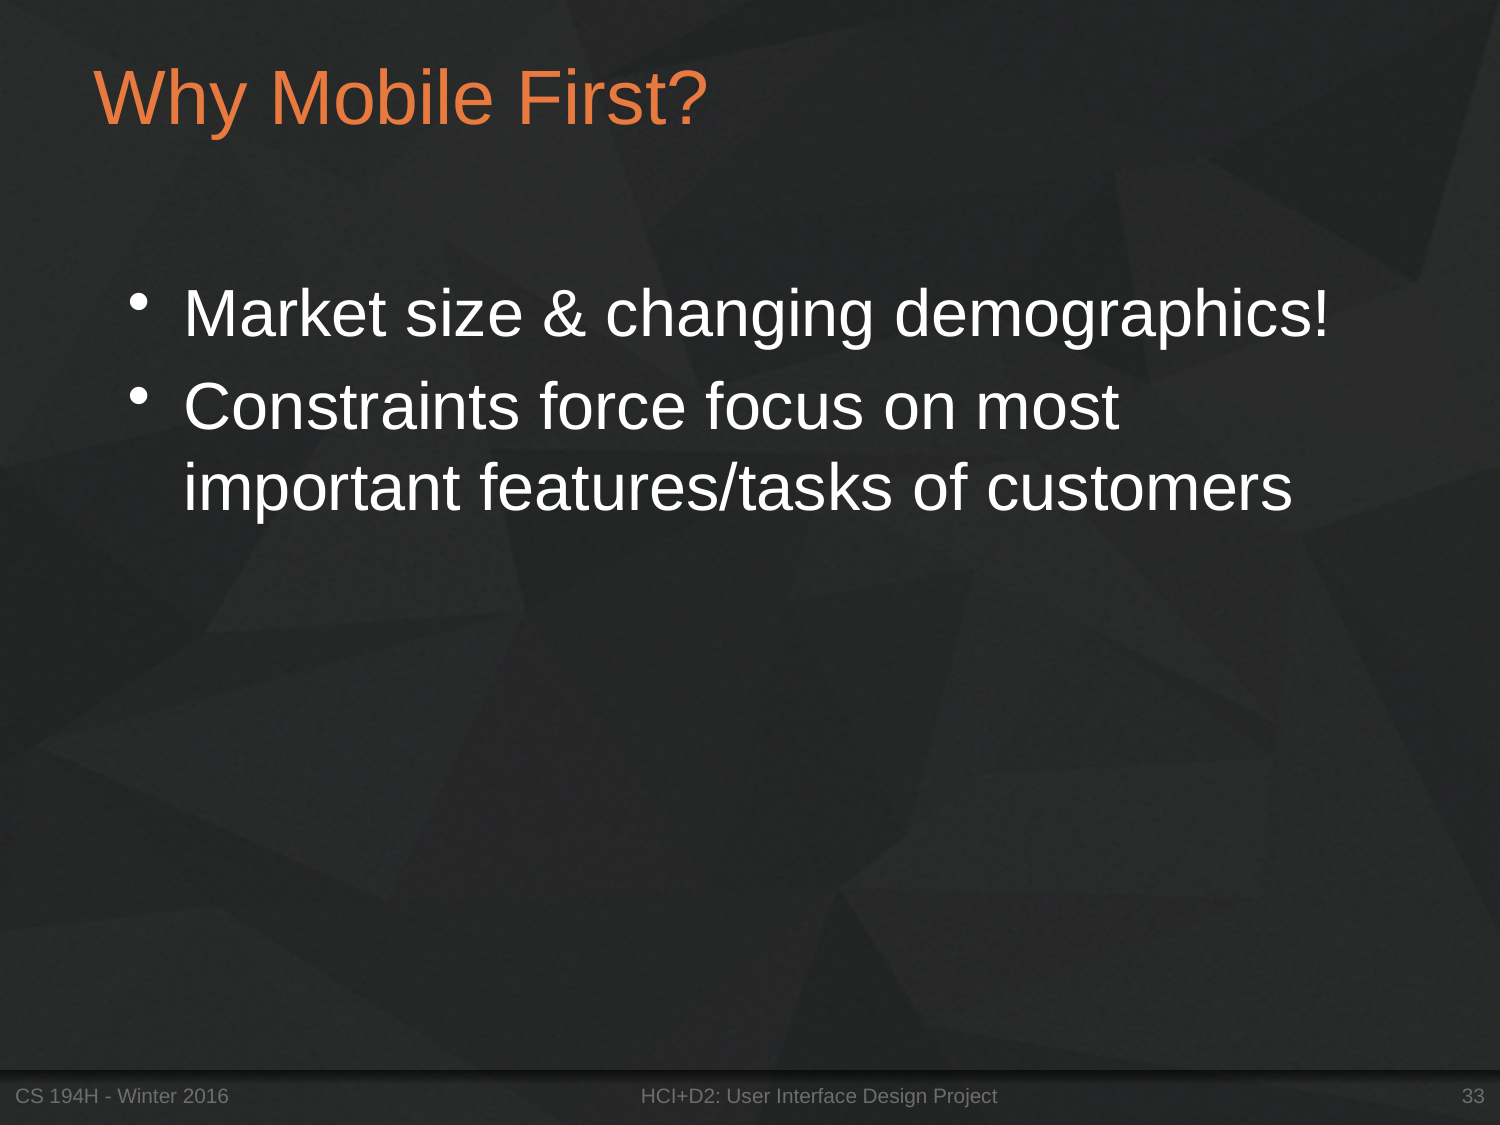

# Why Mobile First?
Market size & changing demographics!
Constraints force focus on most important features/tasks of customers

CS 194H - Winter 2016
HCI+D2: User Interface Design Project
33